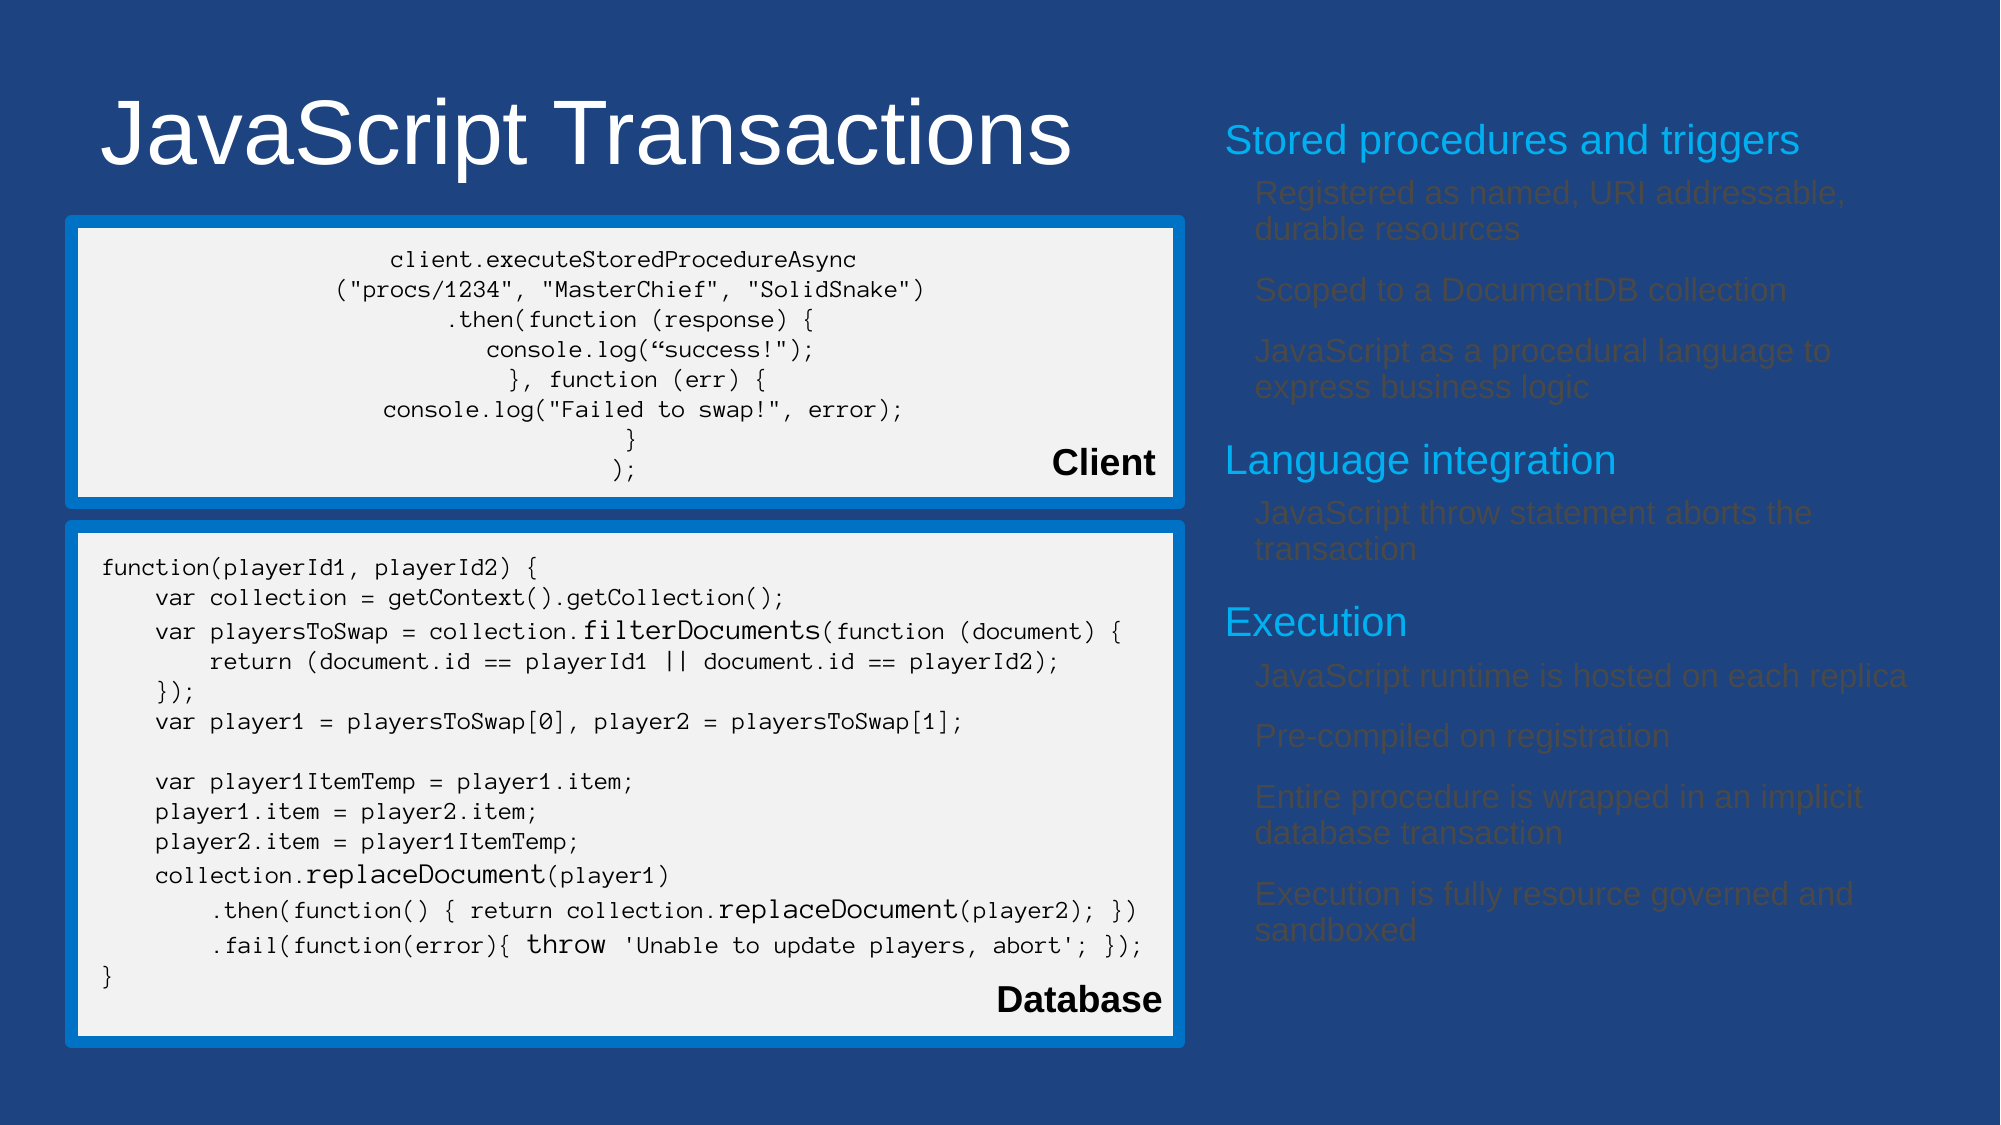

# JavaScript Transactions
Stored procedures and triggers
Registered as named, URI addressable, durable resources
Scoped to a DocumentDB collection
JavaScript as a procedural language to express business logic
Language integration
JavaScript throw statement aborts the transaction
Execution
JavaScript runtime is hosted on each replica
Pre-compiled on registration
Entire procedure is wrapped in an implicit database transaction
Execution is fully resource governed and sandboxed

client.executeStoredProcedureAsync
 ("procs/1234", "MasterChief", "SolidSnake")
 .then(function (response) {
    console.log(“success!");
  }, function (err) {
   console.log("Failed to swap!", error);
 }
);
Client
function(playerId1, playerId2) {
    var collection = getContext().getCollection();
    var playersToSwap = collection.filterDocuments(function (document) {
        return (document.id == playerId1 || document.id == playerId2);
    });
    var player1 = playersToSwap[0], player2 = playersToSwap[1];
 
    var player1ItemTemp = player1.item;
    player1.item = player2.item;
    player2.item = player1ItemTemp;
    collection.replaceDocument(player1)
        .then(function() { return collection.replaceDocument(player2); })
        .fail(function(error){ throw 'Unable to update players, abort'; });
}
Database